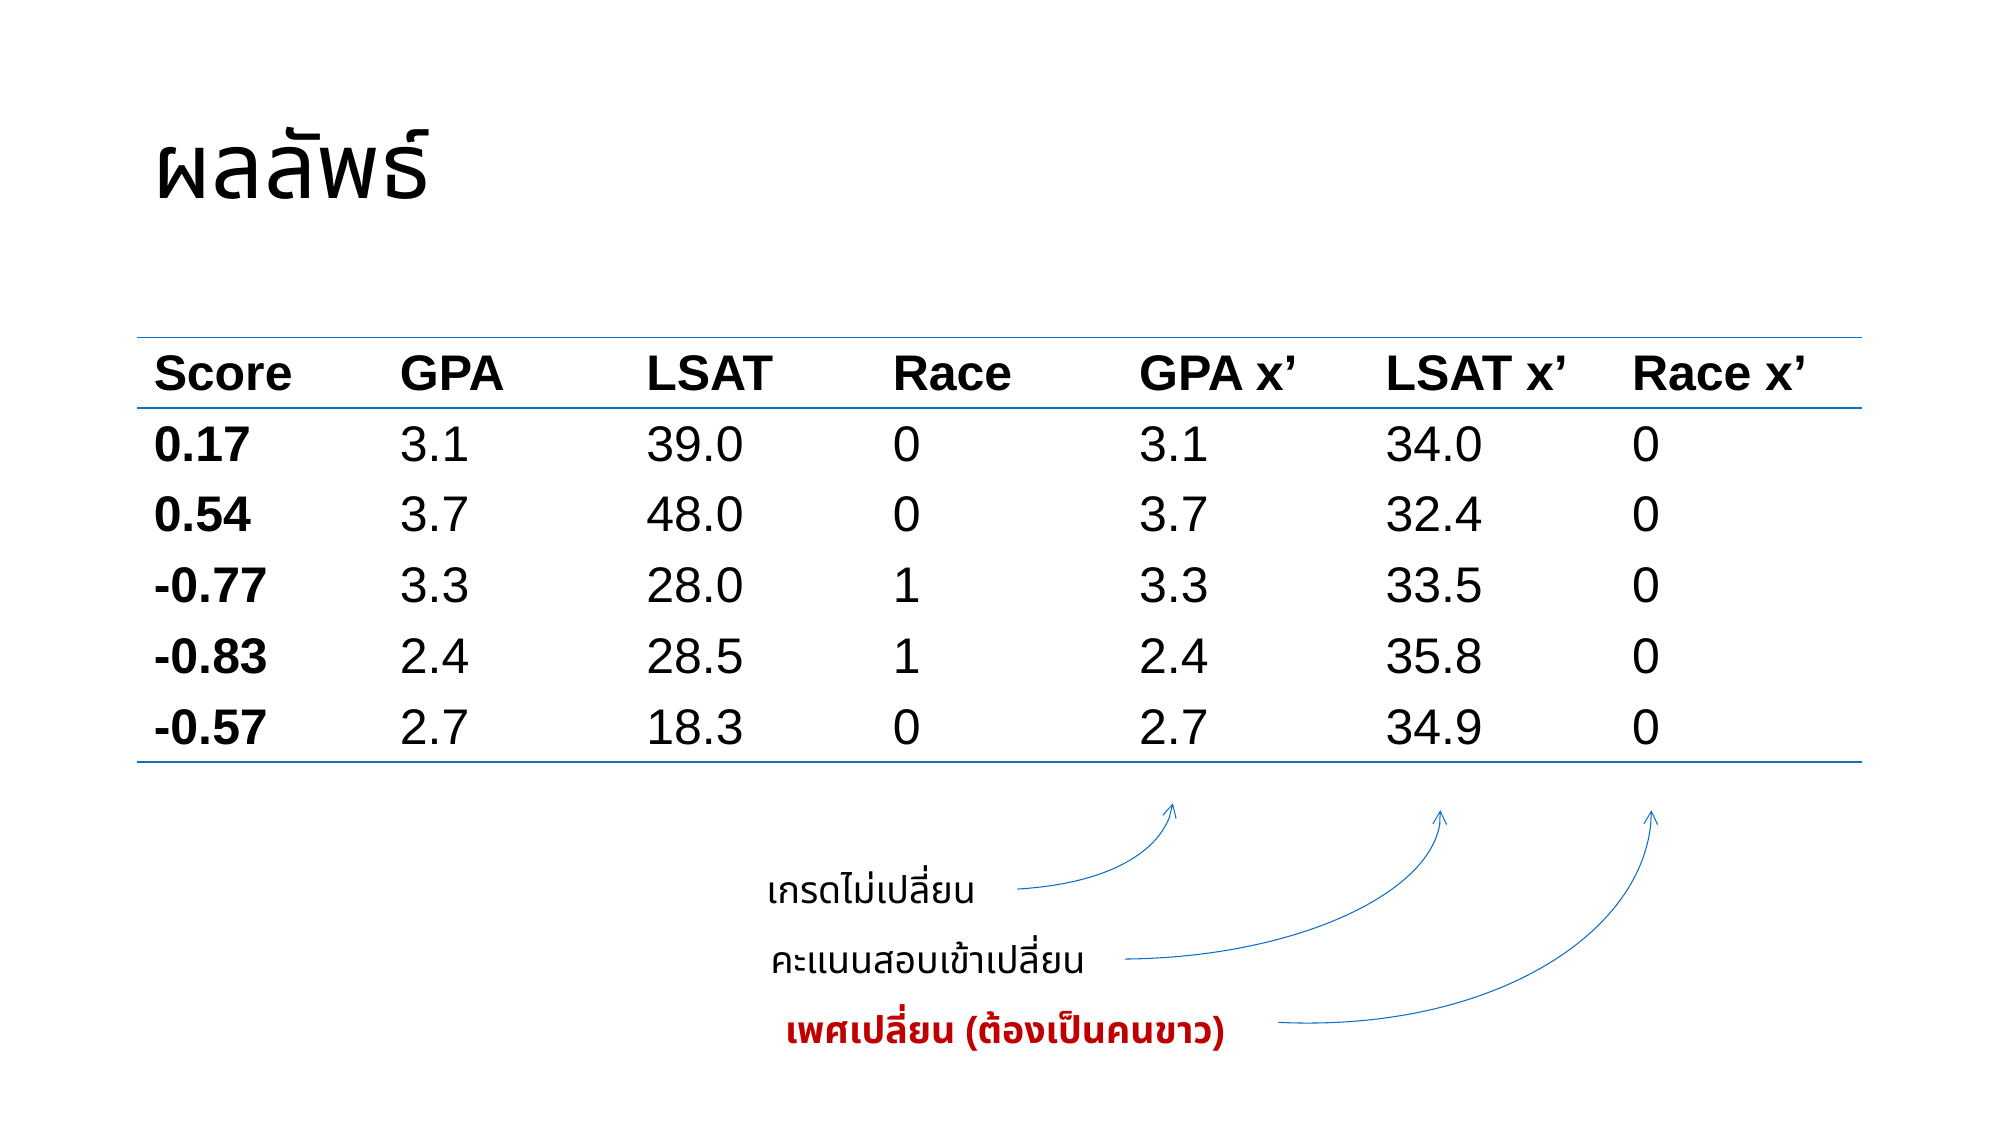

# ผลลัพธ์
| Score | GPA | LSAT | Race | GPA x’ | LSAT x’ | Race x’ |
| --- | --- | --- | --- | --- | --- | --- |
| 0.17 | 3.1 | 39.0 | 0 | 3.1 | 34.0 | 0 |
| 0.54 | 3.7 | 48.0 | 0 | 3.7 | 32.4 | 0 |
| -0.77 | 3.3 | 28.0 | 1 | 3.3 | 33.5 | 0 |
| -0.83 | 2.4 | 28.5 | 1 | 2.4 | 35.8 | 0 |
| -0.57 | 2.7 | 18.3 | 0 | 2.7 | 34.9 | 0 |

เกรดไม่เปลี่ยน
คะแนนสอบเข้าเปลี่ยน
เพศเปลี่ยน (ต้องเป็นคนขาว)